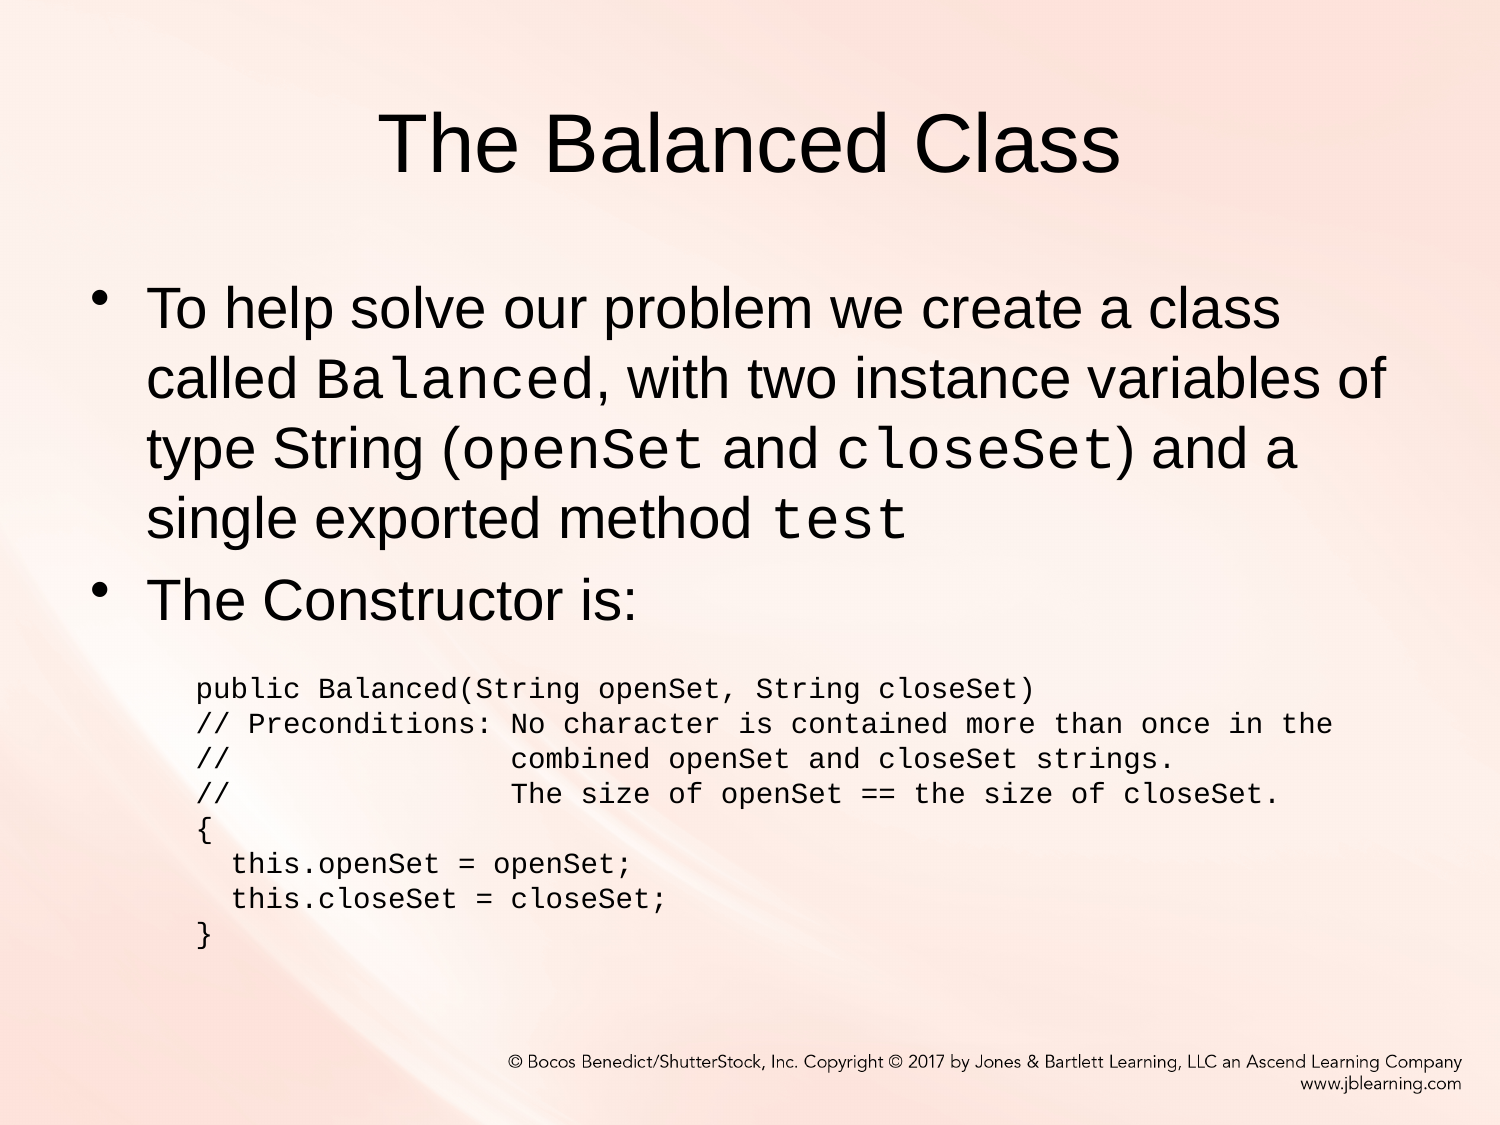

# The Balanced Class
To help solve our problem we create a class called Balanced, with two instance variables of type String (openSet and closeSet) and a single exported method test
The Constructor is:
  public Balanced(String openSet, String closeSet)
  // Preconditions: No character is contained more than once in the
  //                combined openSet and closeSet strings.
  //                The size of openSet == the size of closeSet.
  {
    this.openSet = openSet;
    this.closeSet = closeSet;
  }